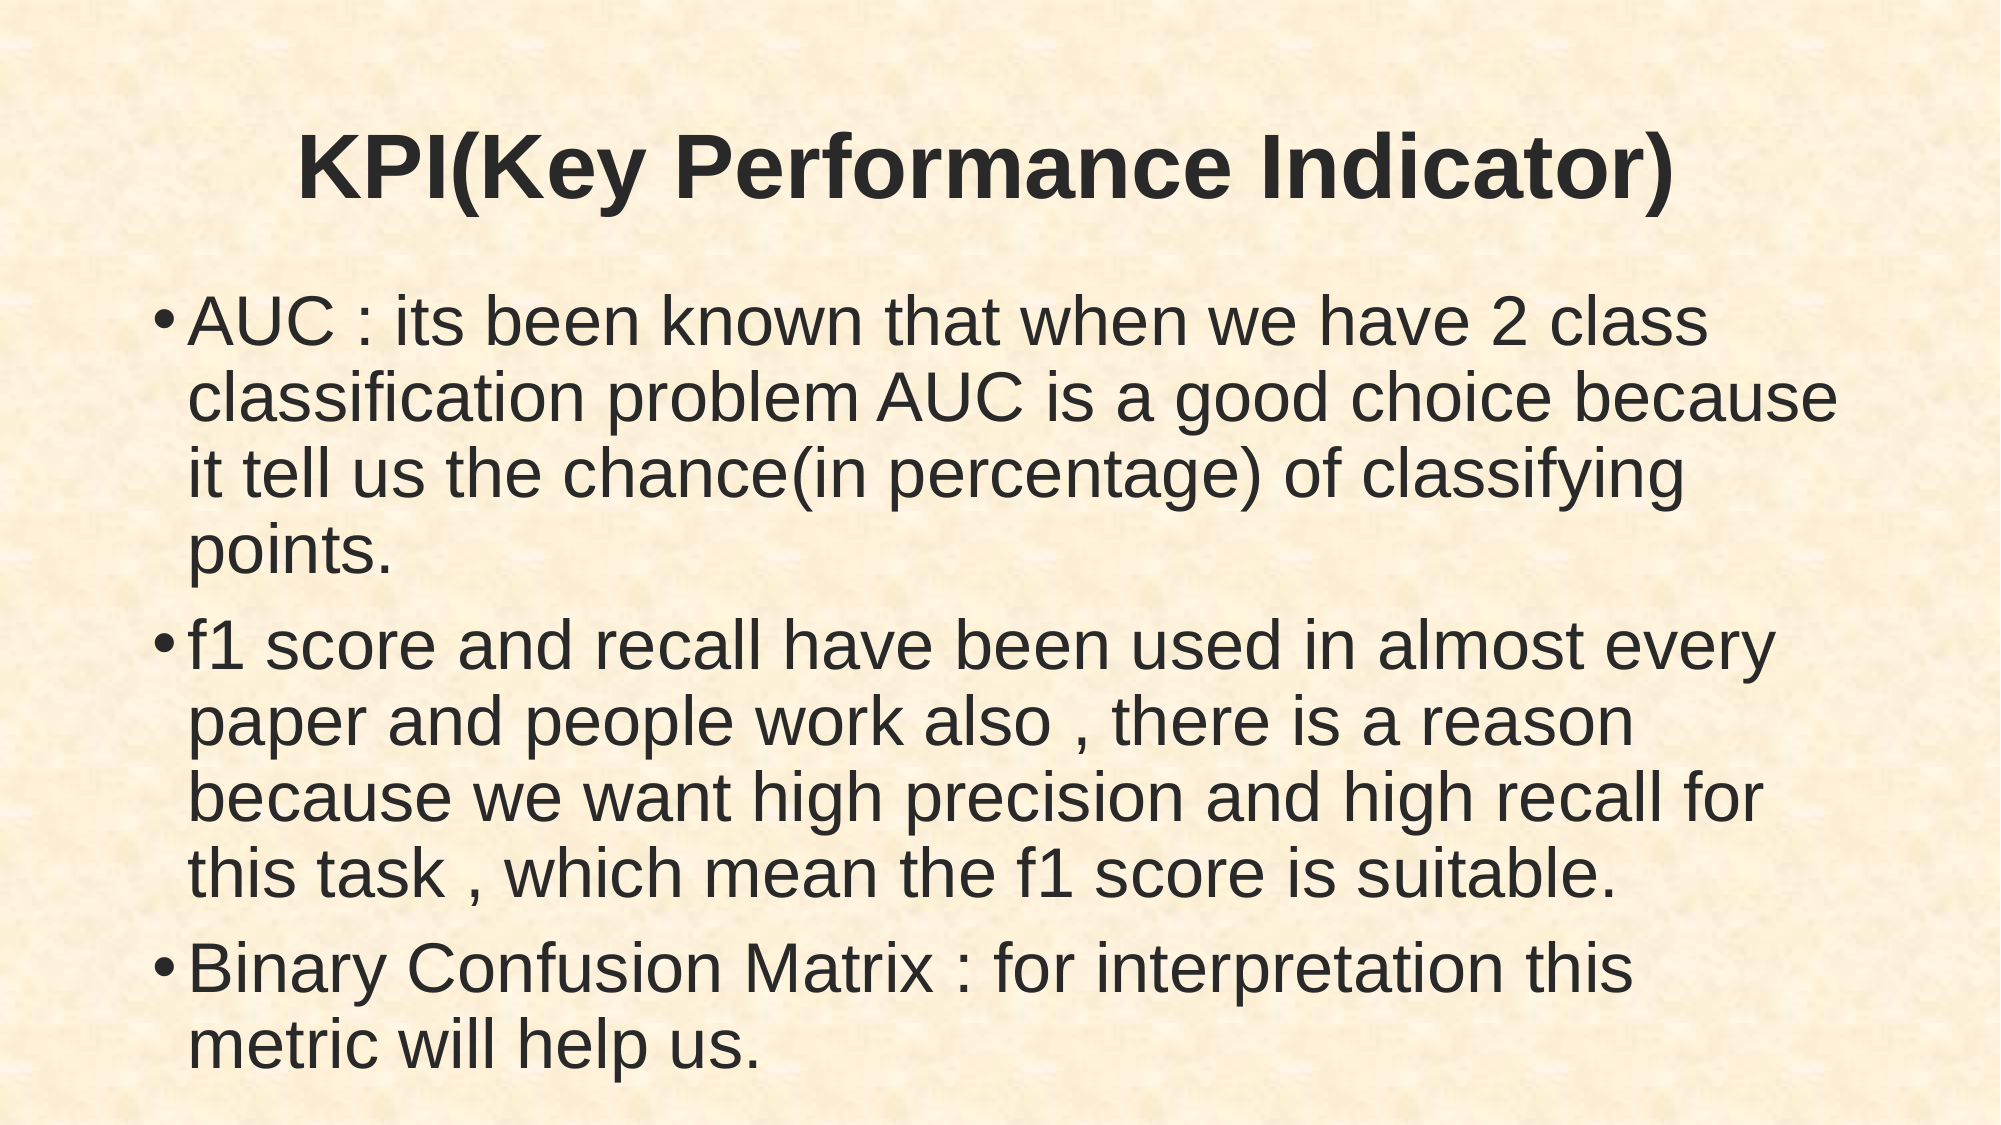

# KPI(Key Performance Indicator)
AUC : its been known that when we have 2 class classification problem AUC is a good choice because it tell us the chance(in percentage) of classifying points.
f1 score and recall have been used in almost every paper and people work also , there is a reason because we want high precision and high recall for this task , which mean the f1 score is suitable.
Binary Confusion Matrix : for interpretation this metric will help us.